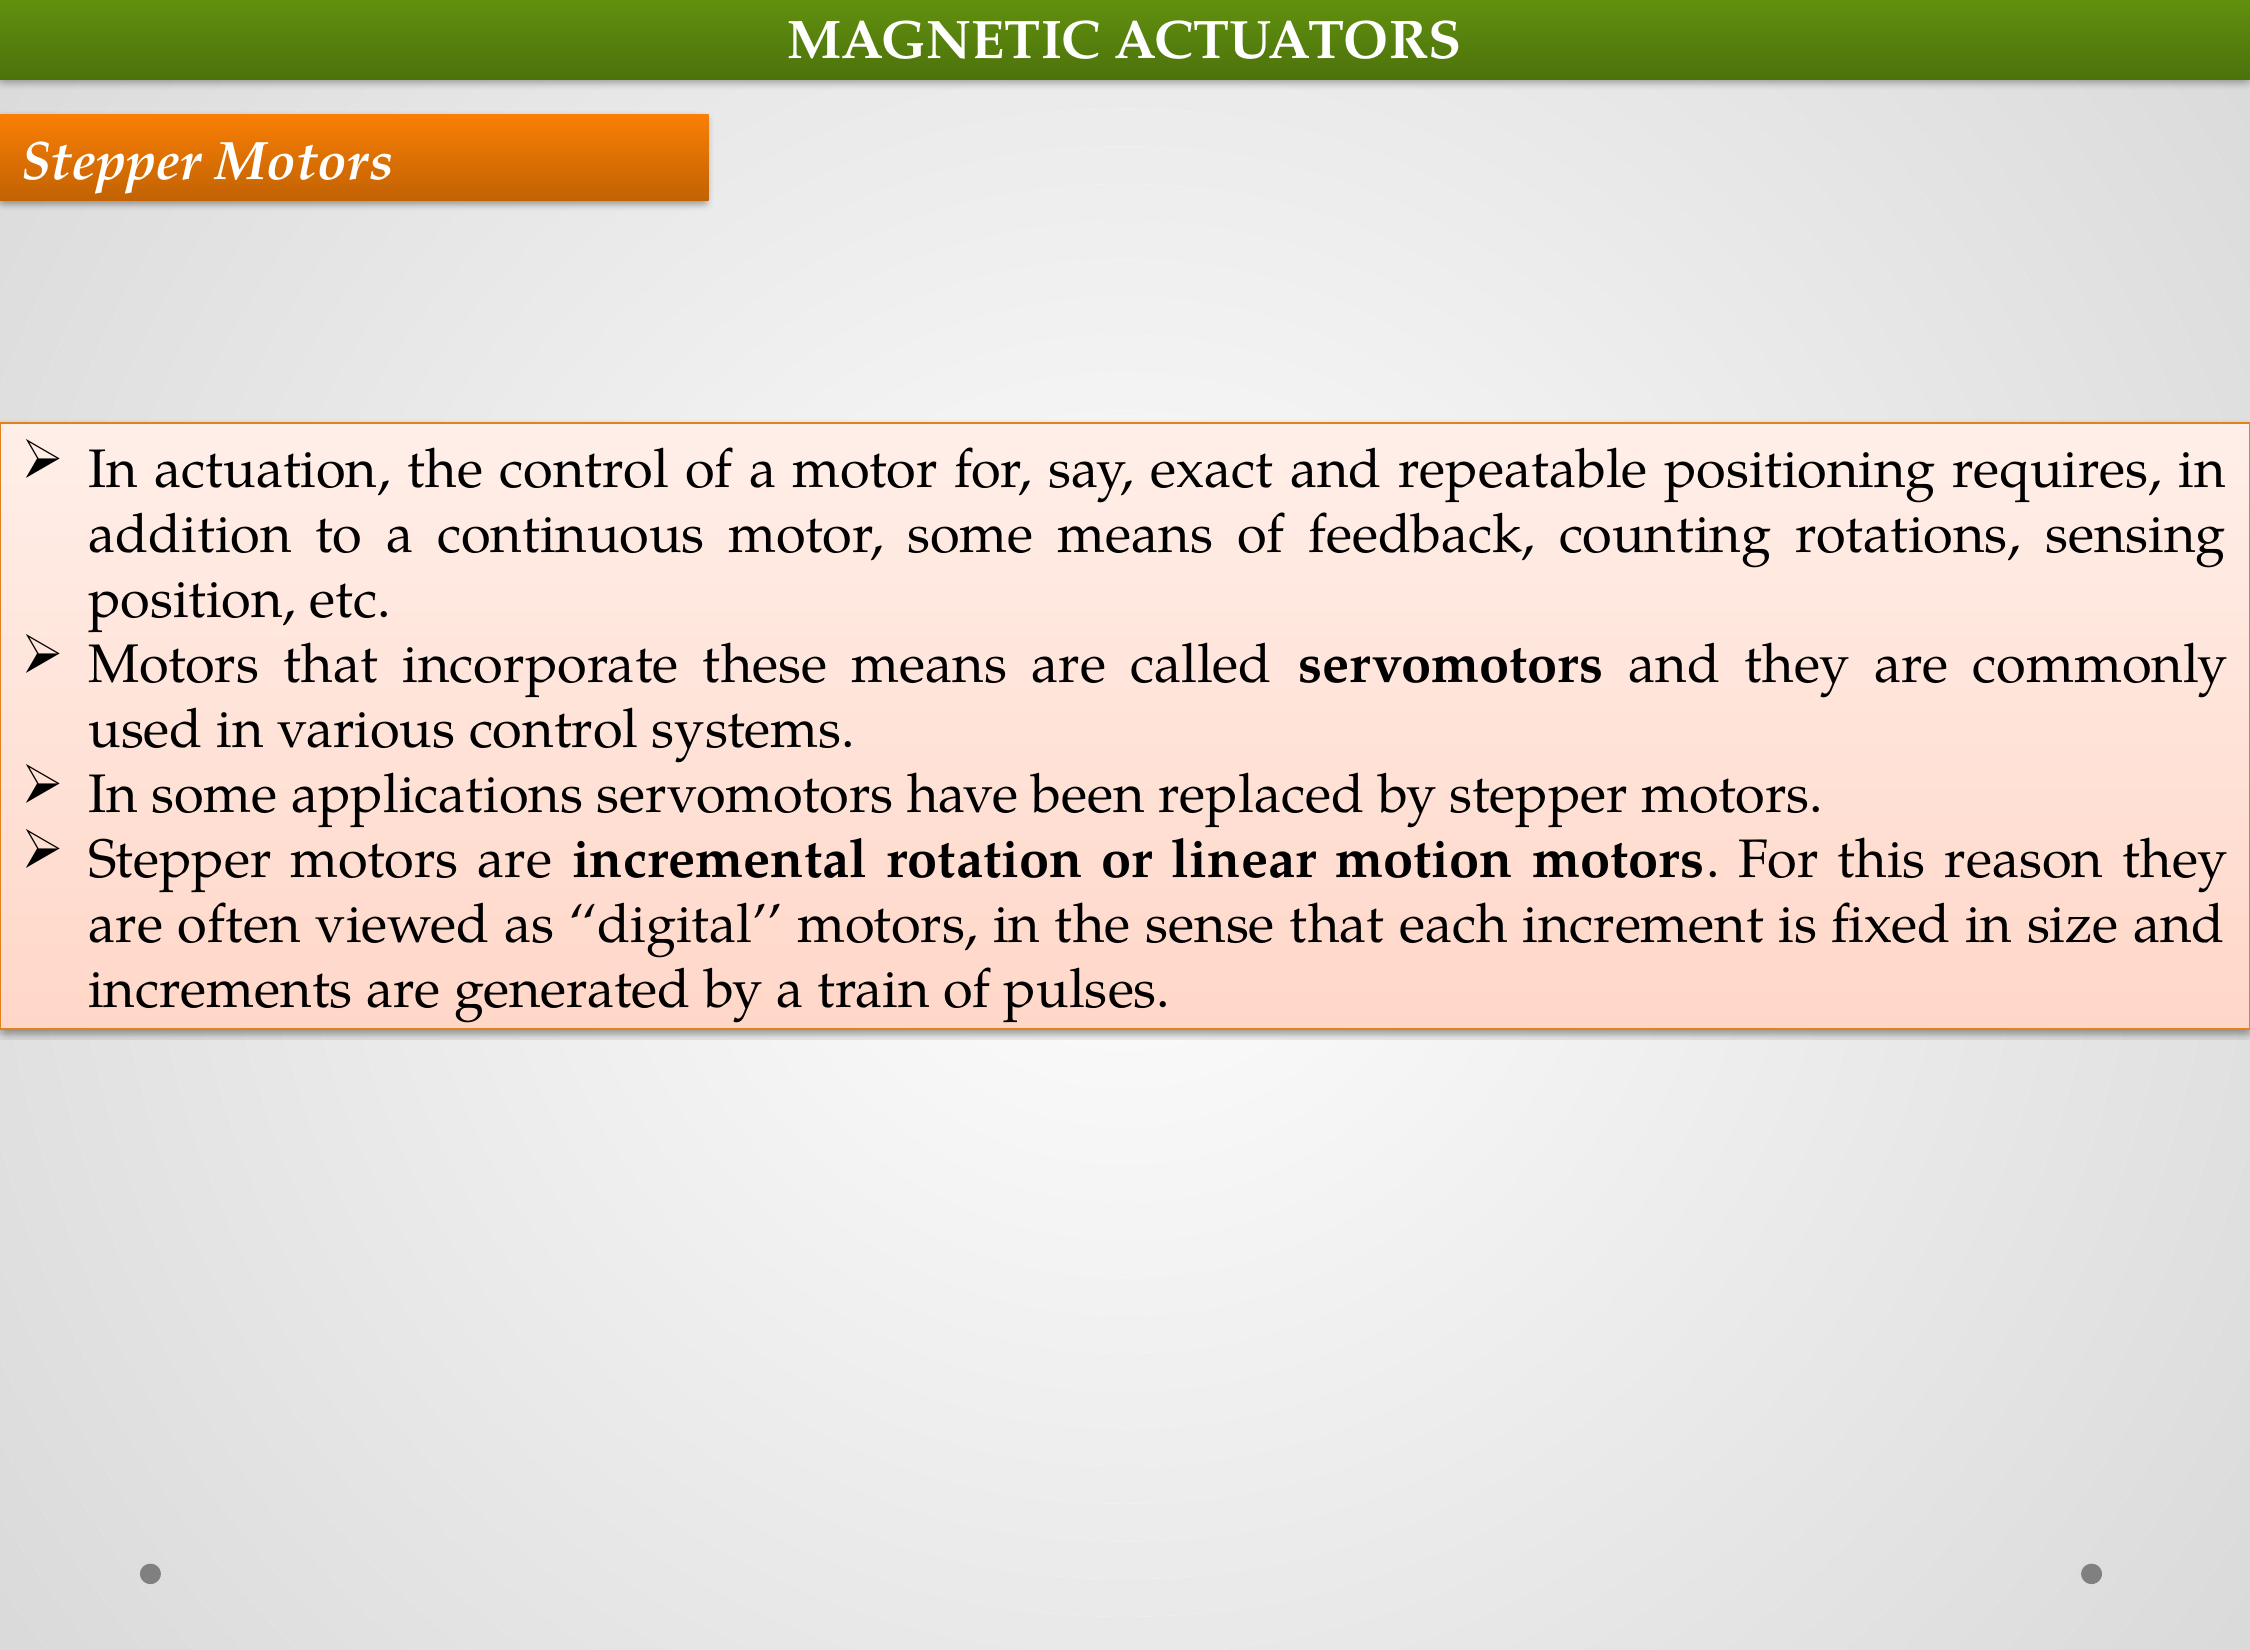

MAGNETIC ACTUATORS
Stepper Motors
In actuation, the control of a motor for, say, exact and repeatable positioning requires, in addition to a continuous motor, some means of feedback, counting rotations, sensing position, etc.
Motors that incorporate these means are called servomotors and they are commonly used in various control systems.
In some applications servomotors have been replaced by stepper motors.
Stepper motors are incremental rotation or linear motion motors. For this reason they are often viewed as ‘‘digital’’ motors, in the sense that each increment is fixed in size and increments are generated by a train of pulses.